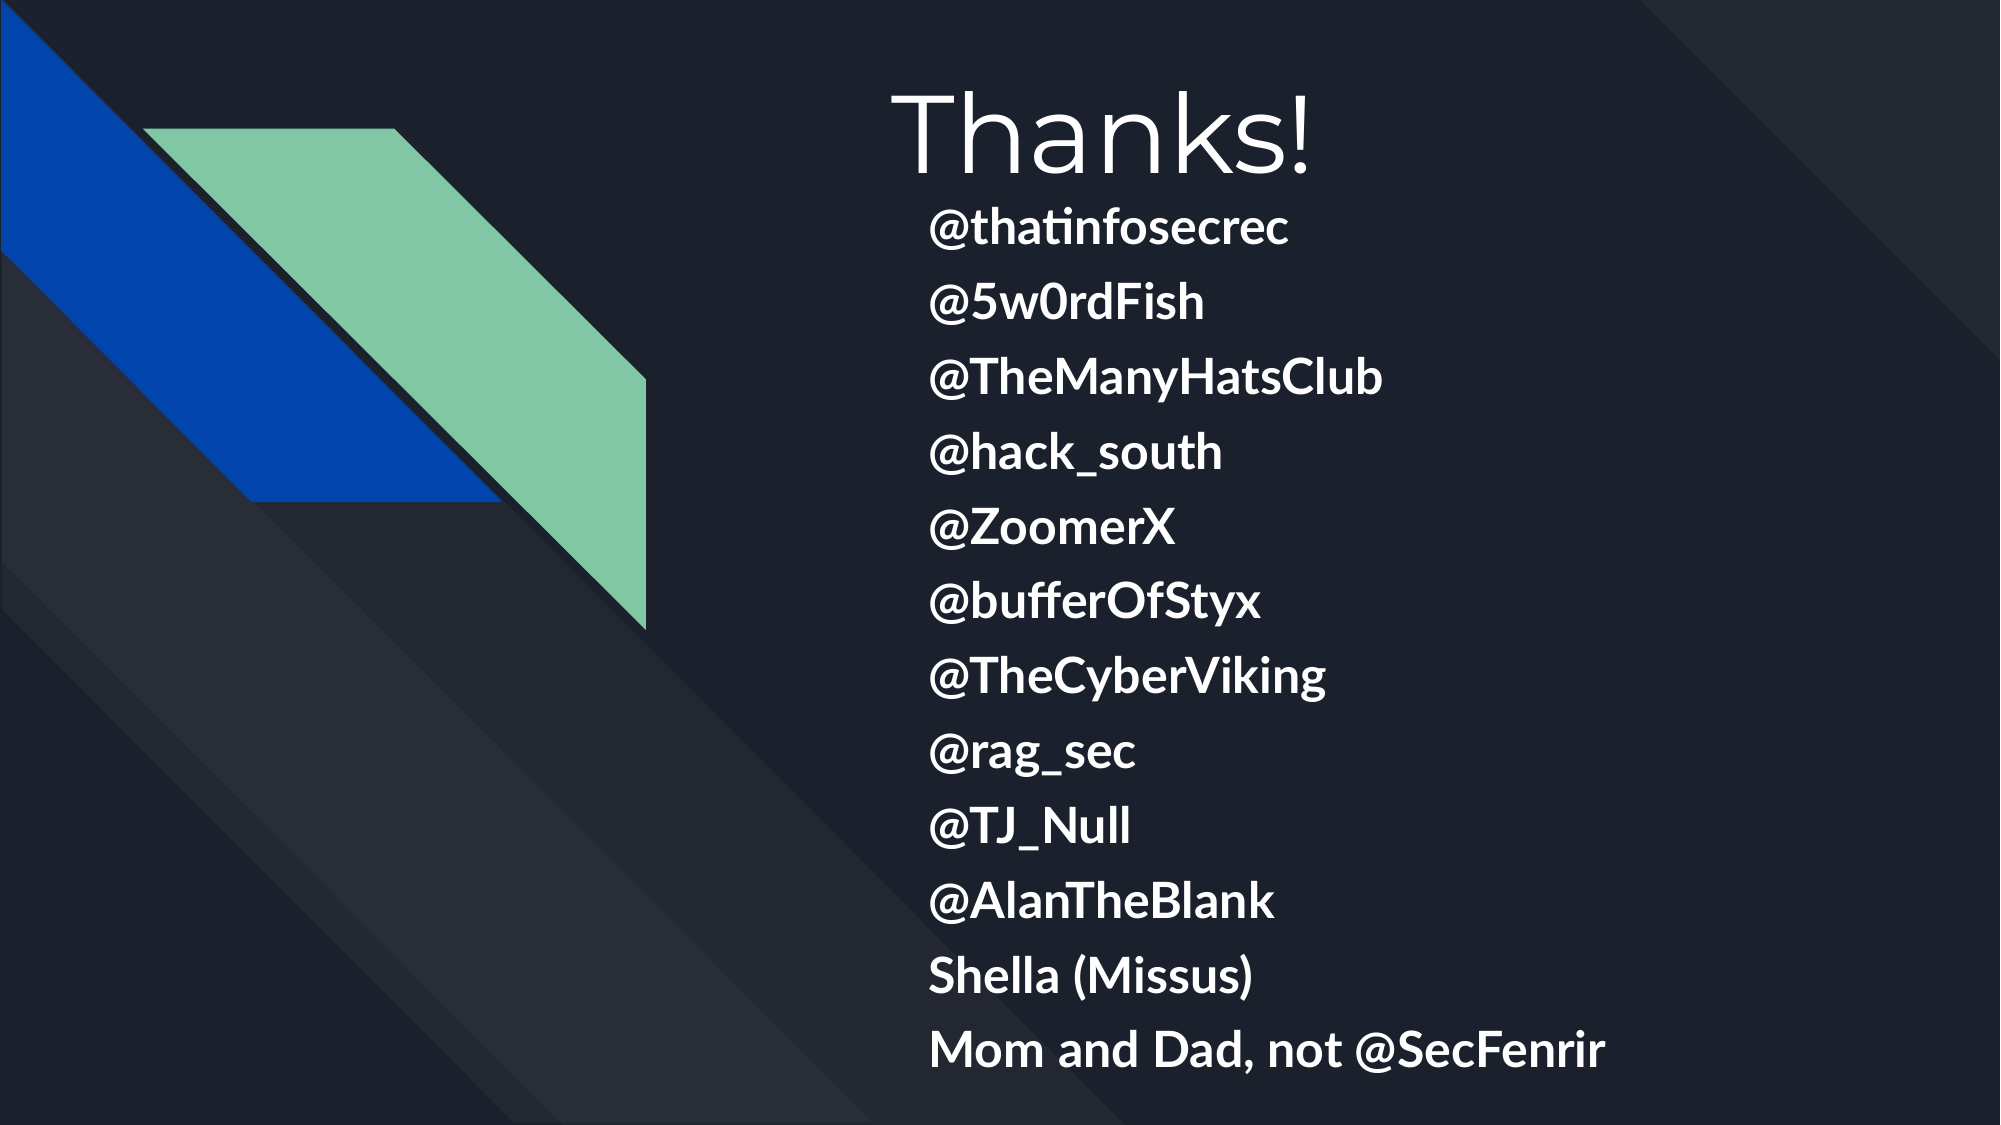

# Thanks!
@thatinfosecrec
@5w0rdFish
@TheManyHatsClub
@hack_south
@ZoomerX
@bufferOfStyx
@TheCyberViking
@rag_sec
@TJ_Null
@AlanTheBlank
Shella (Missus)
Mom and Dad, not @SecFenrir